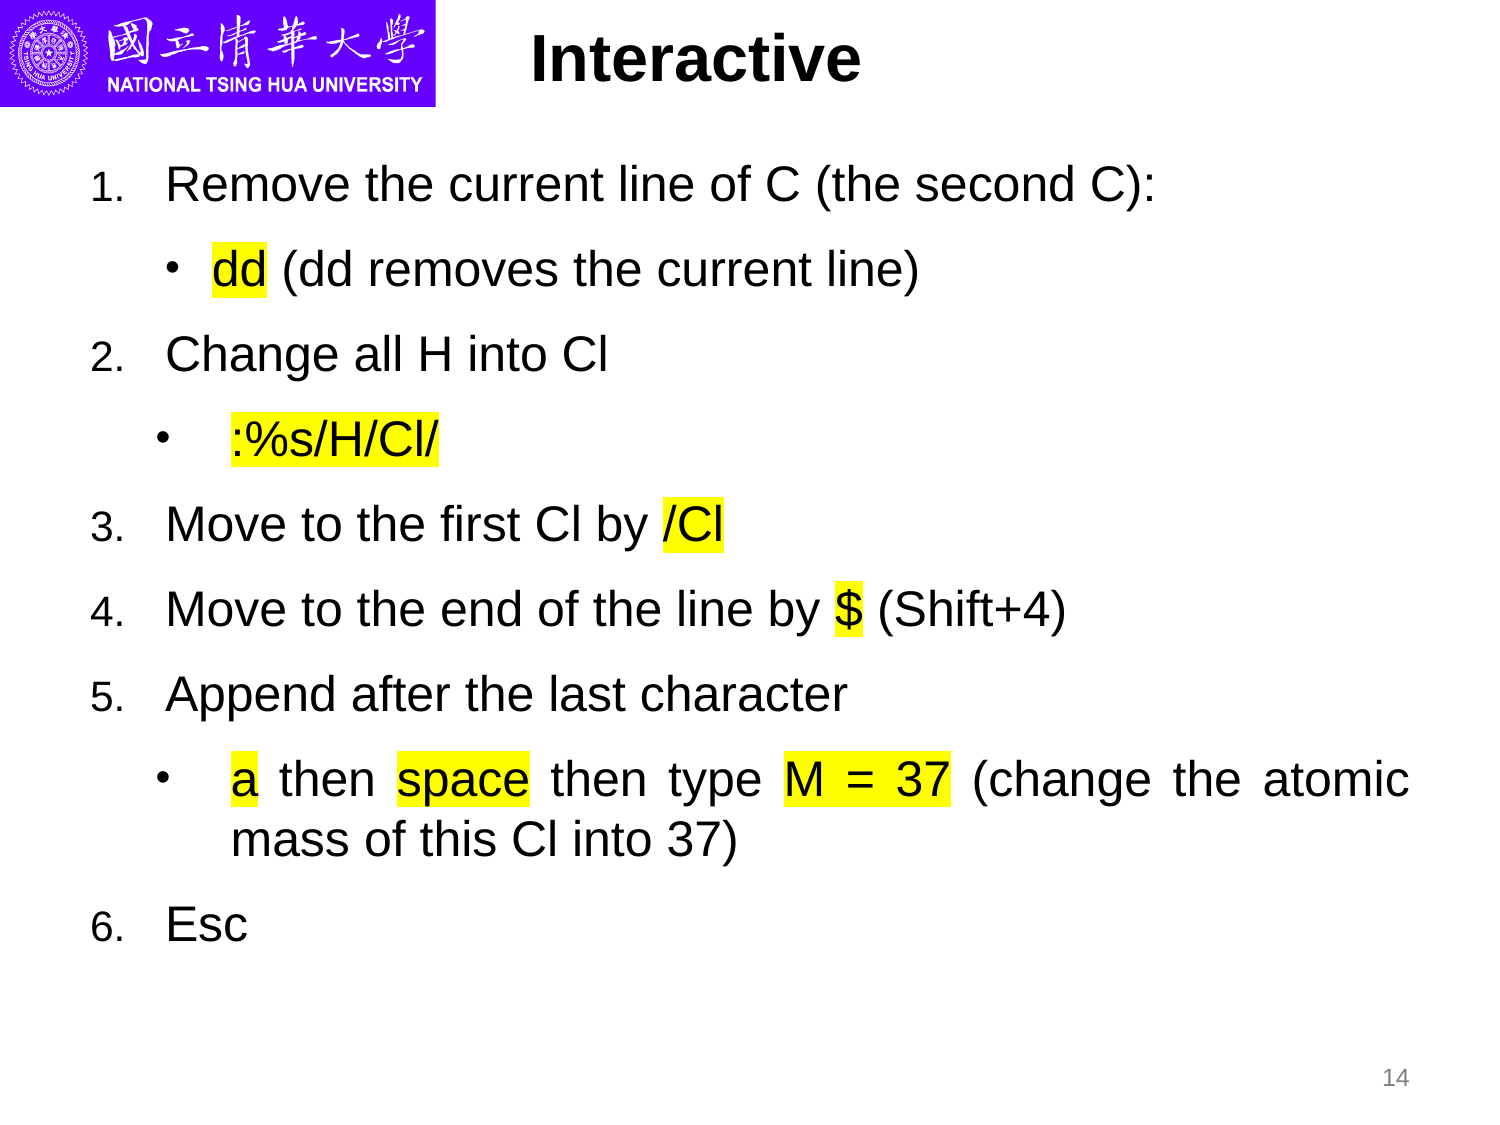

# Interactive
Remove the current line of C (the second C):
dd (dd removes the current line)
Change all H into Cl
:%s/H/Cl/
Move to the first Cl by /Cl
Move to the end of the line by $ (Shift+4)
Append after the last character
a then space then type M = 37 (change the atomic mass of this Cl into 37)
Esc

14